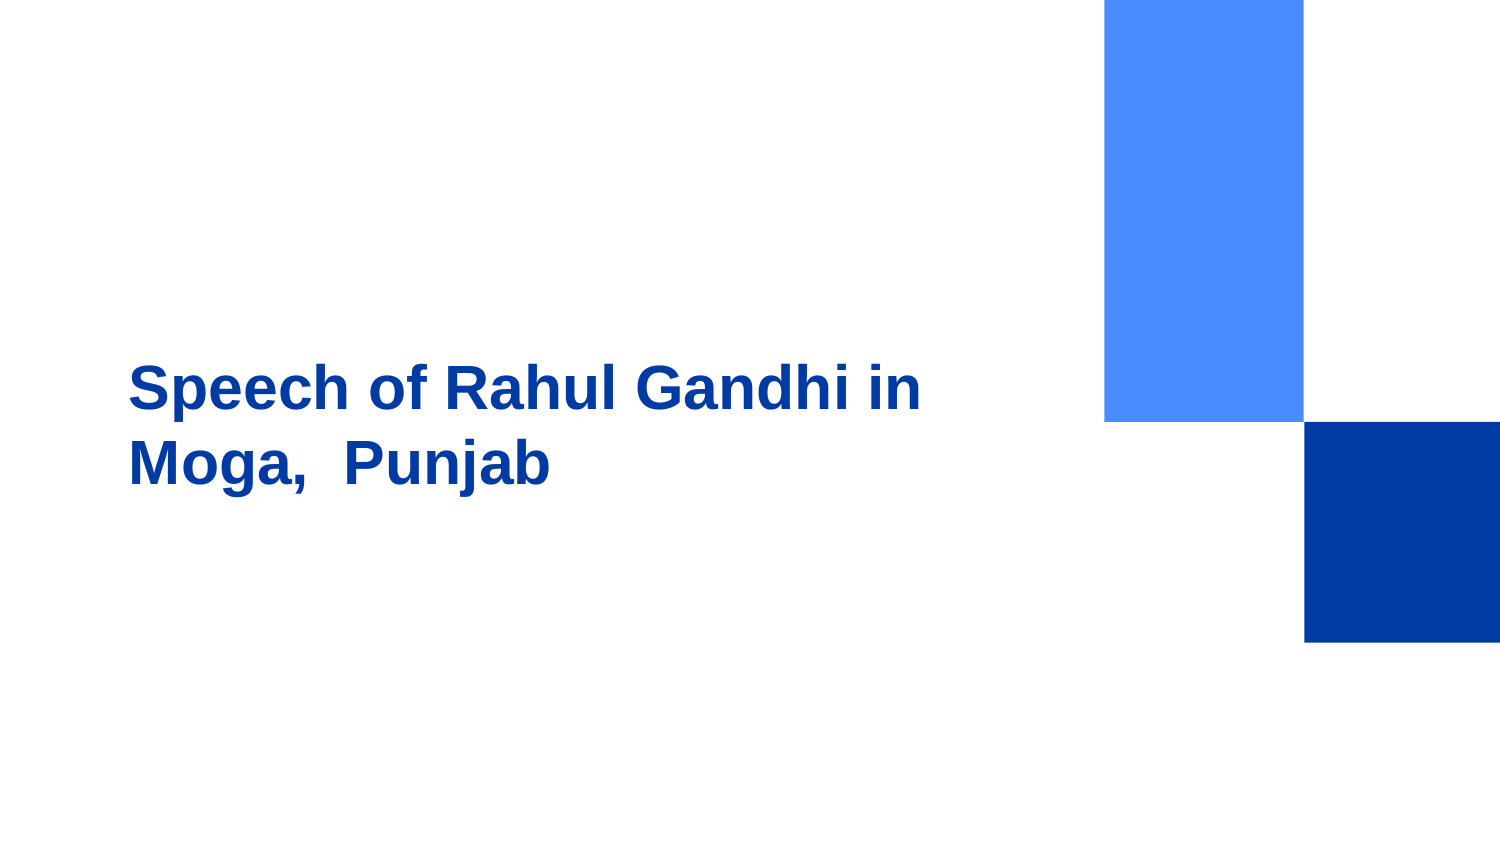

# Speech of Rahul Gandhi in Moga,  Punjab